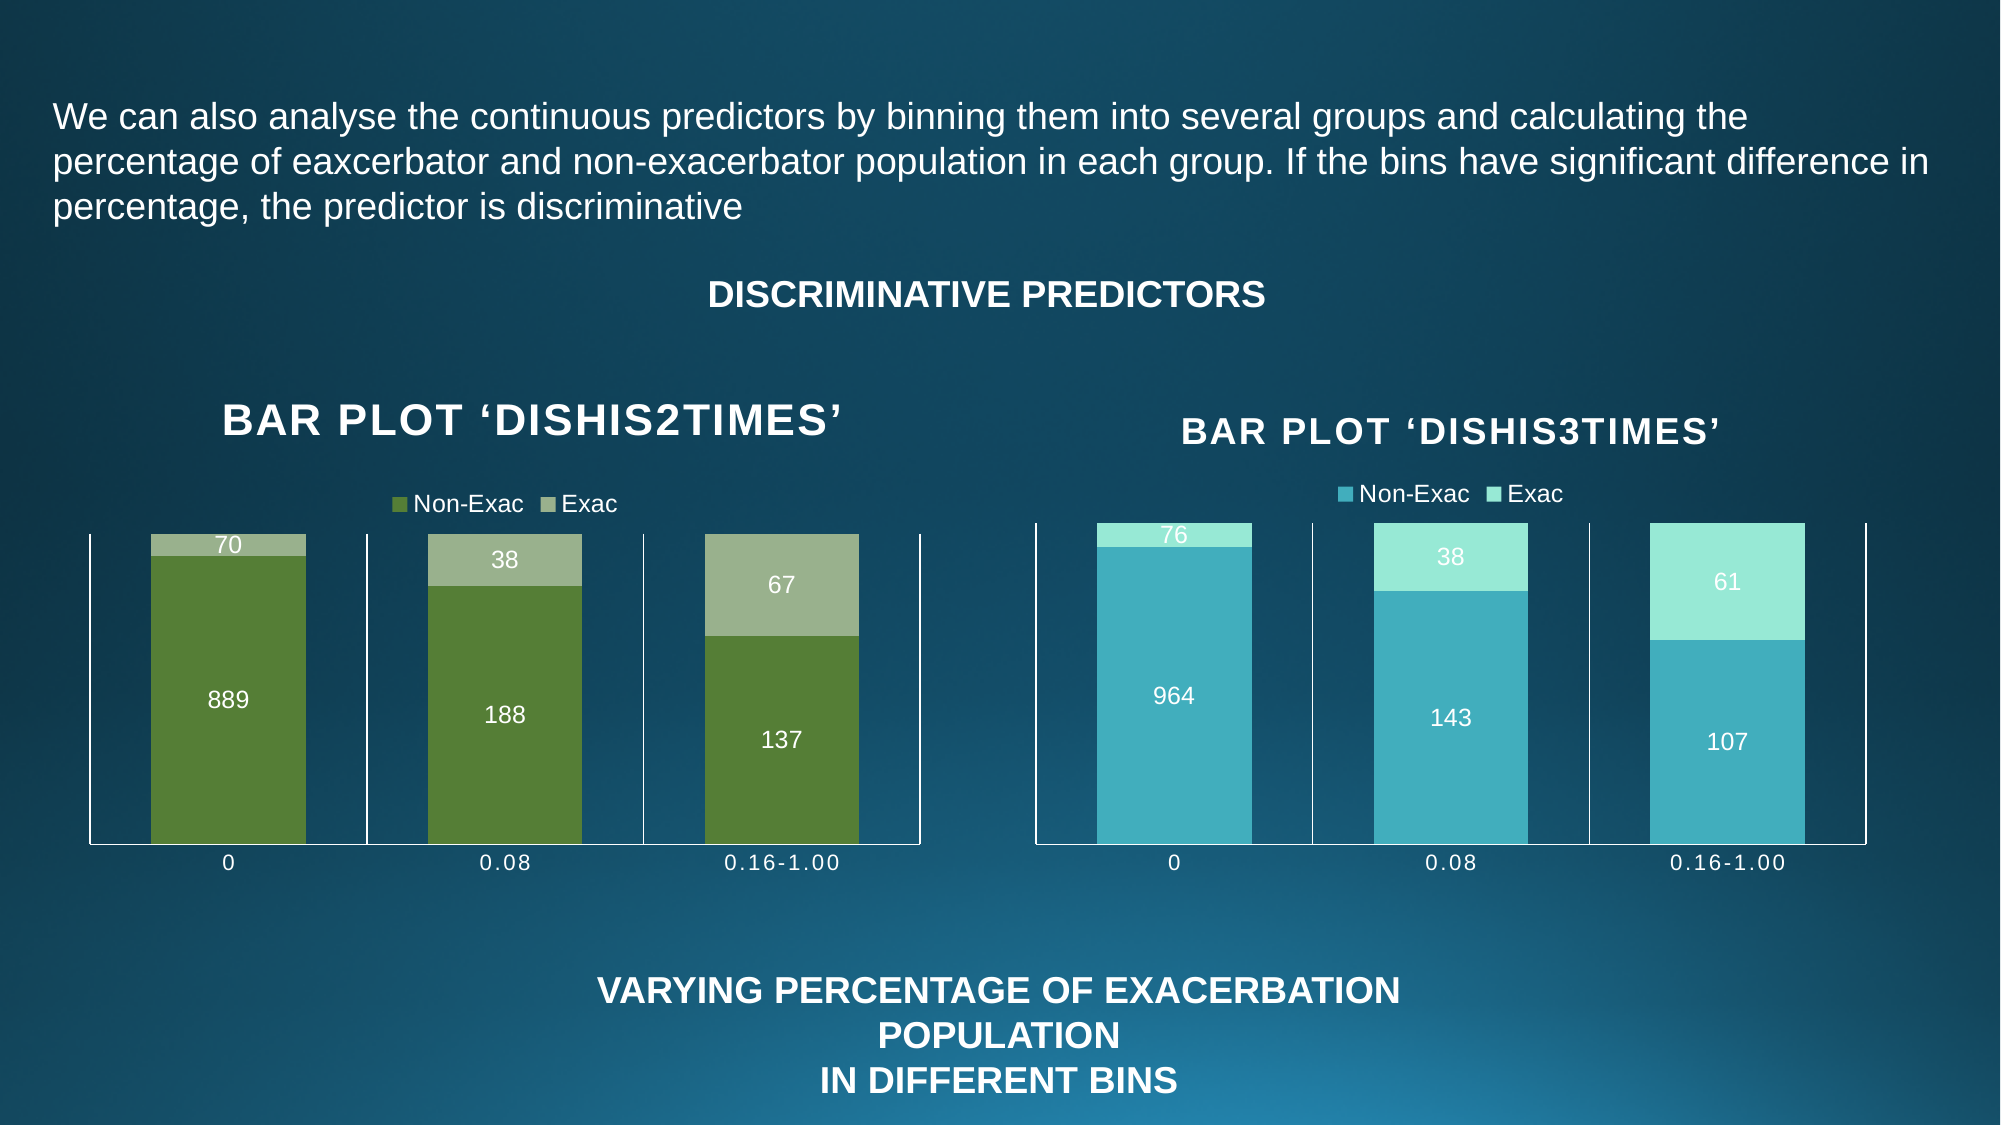

We can also analyse the continuous predictors by binning them into several groups and calculating the percentage of eaxcerbator and non-exacerbator population in each group. If the bins have significant difference in percentage, the predictor is discriminative
DISCRIMINATIVE PREDICTORS

### Chart: BAR PLOT ‘DISHIS2TIMES’

| Category | Non-Exac | Exac |
|---|---|---|
| 0 | 889.0 | 70.0 |
| 0.08 | 188.0 | 38.0 |
| 0.16-1.00 | 137.0 | 67.0 |

### Chart: BAR PLOT ‘DISHIS3TIMES’

| Category | Non-Exac | Exac |
|---|---|---|
| 0 | 964.0 | 76.0 |
| 0.08 | 143.0 | 38.0 |
| 0.16-1.00 | 107.0 | 61.0 |
VARYING PERCENTAGE OF EXACERBATION POPULATION
IN DIFFERENT BINS